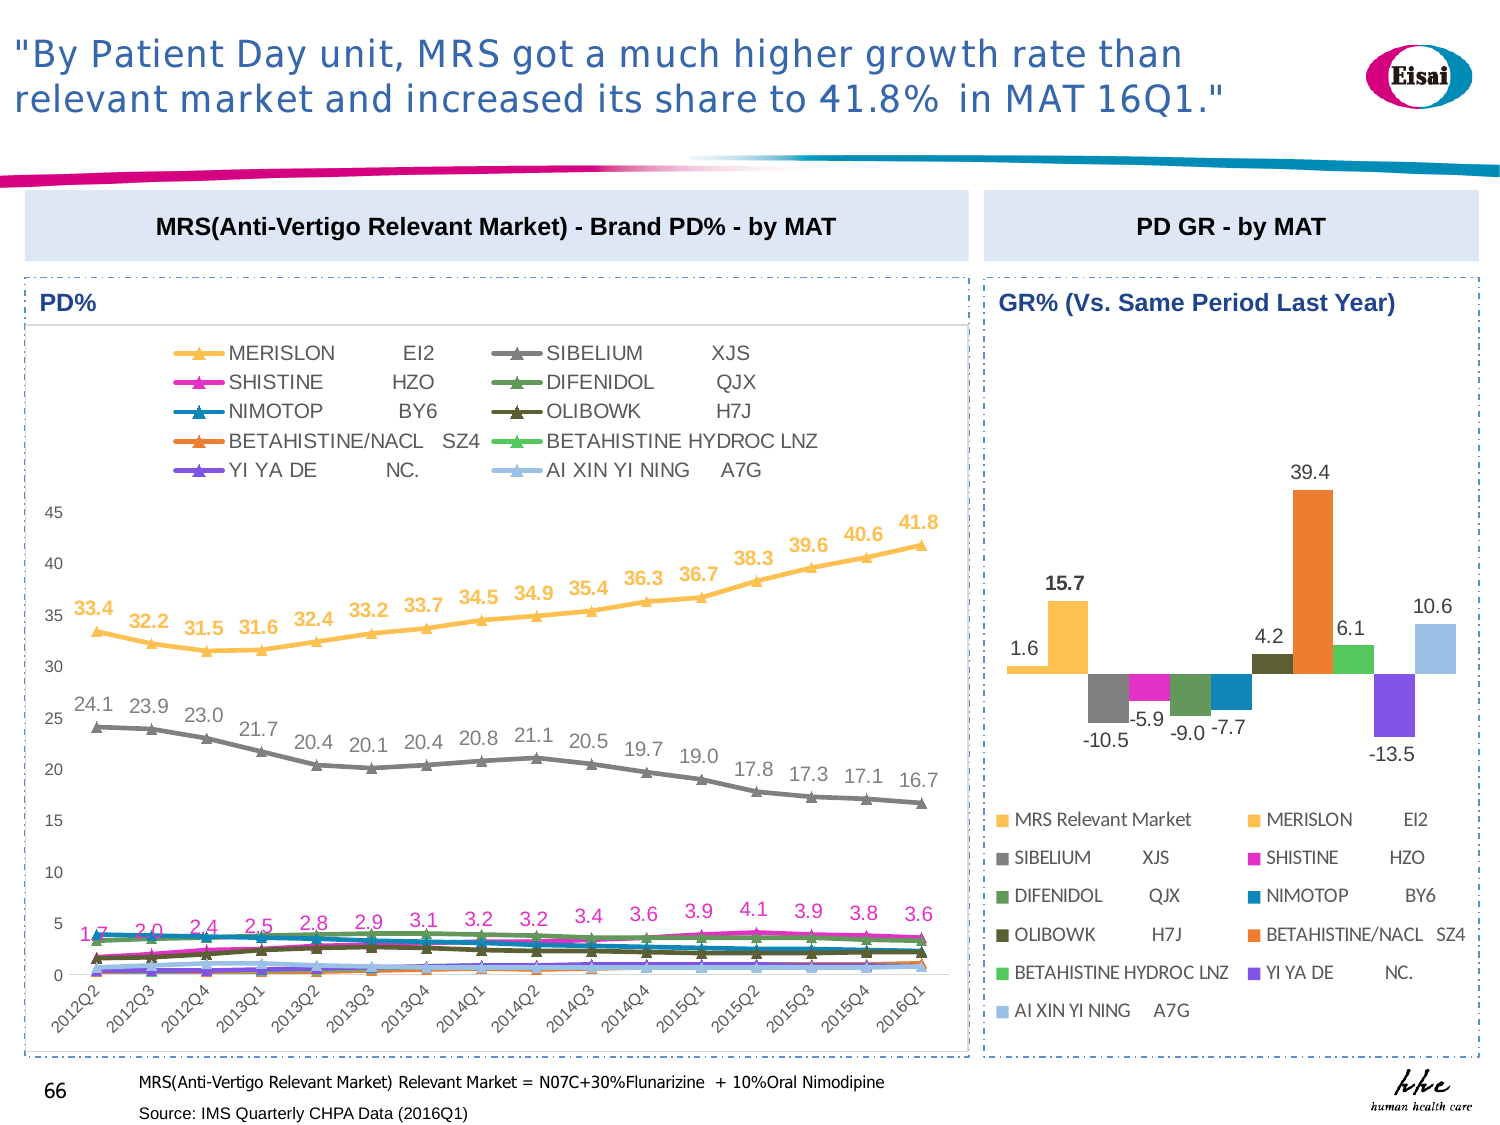

"By Patient Day unit, MRS got a much higher growth rate than relevant market and increased its share to 41.8% in MAT 16Q1."
MRS(Anti-Vertigo Relevant Market) - Brand PD% - by MAT
PD GR - by MAT

PD%
GR% (Vs. Same Period Last Year)

### Chart

| Category | MERISLON           EI2 | SIBELIUM           XJS | SHISTINE           HZO | DIFENIDOL          QJX | NIMOTOP            BY6 | OLIBOWK            H7J | BETAHISTINE/NACL   SZ4 | BETAHISTINE HYDROC LNZ | YI YA DE           NC. | AI XIN YI NING     A7G |
|---|---|---|---|---|---|---|---|---|---|---|
| 2012Q2 | 33.4 | 24.1 | 1.7 | 3.3 | 3.9 | 1.6 | 0.3 | 0.4 | 0.4 | 0.7 |
| 2012Q3 | 32.2 | 23.9 | 2.0 | 3.5 | 3.8 | 1.7 | 0.3 | 0.3 | 0.4 | 0.9 |
| 2012Q4 | 31.5 | 23.0 | 2.4 | 3.6 | 3.7 | 2.0 | 0.3 | 0.4 | 0.4 | 1.1 |
| 2013Q1 | 31.6 | 21.7 | 2.5 | 3.8 | 3.6 | 2.4 | 0.3 | 0.4 | 0.5 | 1.1 |
| 2013Q2 | 32.4 | 20.4 | 2.8 | 3.9 | 3.5 | 2.6 | 0.3 | 0.5 | 0.6 | 0.9 |
| 2013Q3 | 33.2 | 20.1 | 2.9 | 4.0 | 3.3 | 2.7 | 0.4 | 0.6 | 0.7 | 0.8 |
| 2013Q4 | 33.7 | 20.4 | 3.1 | 4.0 | 3.2 | 2.6 | 0.5 | 0.8 | 0.8 | 0.7 |
| 2014Q1 | 34.5 | 20.8 | 3.2 | 3.9 | 3.1 | 2.4 | 0.6 | 0.9 | 0.9 | 0.7 |
| 2014Q2 | 34.9 | 21.1 | 3.2 | 3.8 | 2.9 | 2.3 | 0.5 | 0.8 | 0.9 | 0.7 |
| 2014Q3 | 35.4 | 20.5 | 3.4 | 3.6 | 2.8 | 2.3 | 0.6 | 0.9 | 1.0 | 0.7 |
| 2014Q4 | 36.3 | 19.7 | 3.6 | 3.6 | 2.7 | 2.2 | 0.7 | 0.8 | 1.0 | 0.7 |
| 2015Q1 | 36.7 | 19.0 | 3.9 | 3.6 | 2.6 | 2.1 | 0.8 | 0.8 | 1.0 | 0.7 |
| 2015Q2 | 38.3 | 17.8 | 4.1 | 3.6 | 2.5 | 2.1 | 1.0 | 0.9 | 1.0 | 0.7 |
| 2015Q3 | 39.6 | 17.3 | 3.9 | 3.6 | 2.5 | 2.1 | 1.0 | 0.9 | 0.9 | 0.7 |
| 2015Q4 | 40.6 | 17.1 | 3.8 | 3.4 | 2.4 | 2.2 | 1.0 | 0.9 | 0.9 | 0.7 |
| 2016Q1 | 41.8 | 16.7 | 3.6 | 3.3 | 2.3 | 2.2 | 1.1 | 0.8 | 0.8 | 0.8 |

### Chart

| Category |  |  |  |  |  |  |  |  |  |  |  |
|---|---|---|---|---|---|---|---|---|---|---|---|
MRS(Anti-Vertigo Relevant Market) Relevant Market = N07C+30%Flunarizine  + 10%Oral Nimodipine
66
Source: IMS Quarterly CHPA Data (2016Q1)